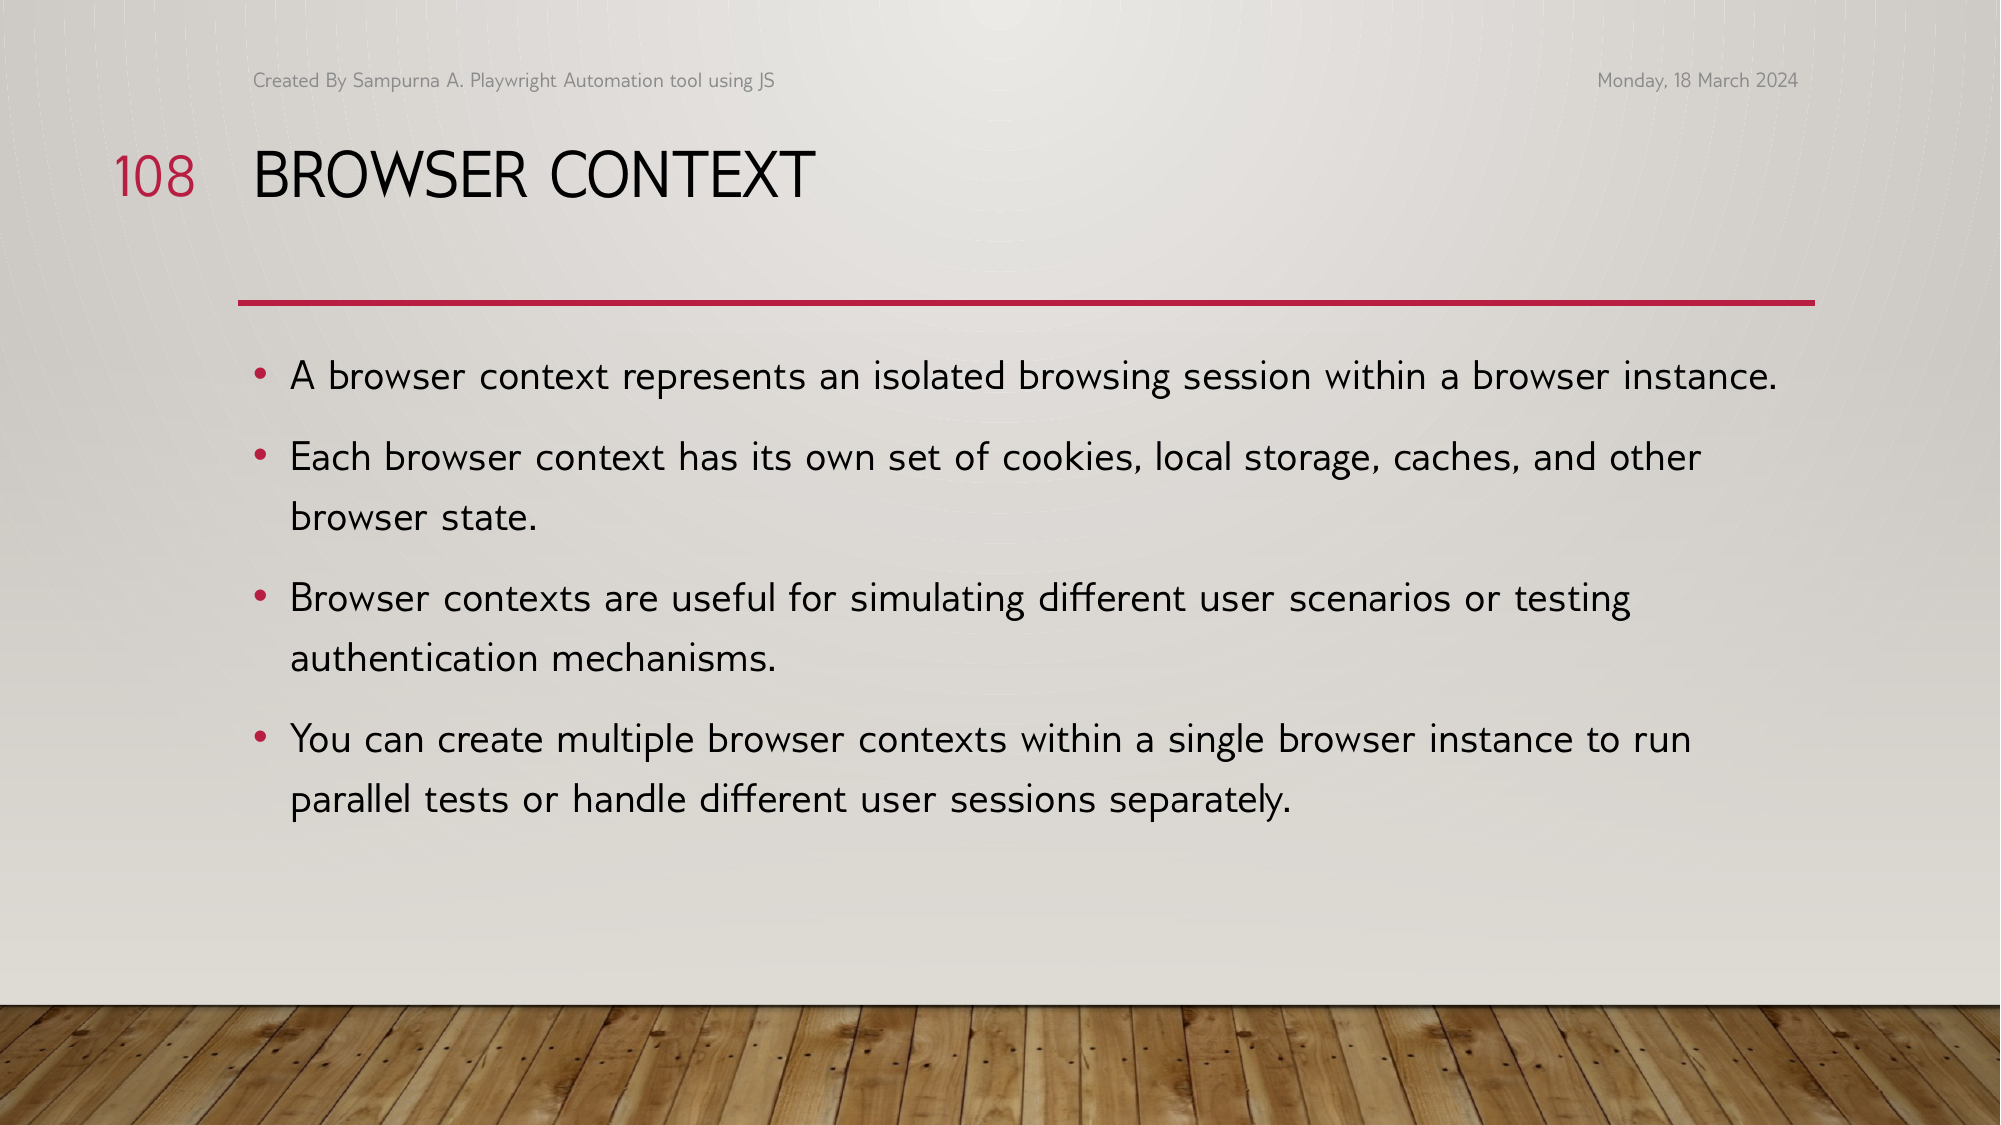

Created By Sampurna A. Playwright Automation tool using JS
Monday, 18 March 2024
108
# Browser Context
A browser context represents an isolated browsing session within a browser instance.
Each browser context has its own set of cookies, local storage, caches, and other browser state.
Browser contexts are useful for simulating different user scenarios or testing authentication mechanisms.
You can create multiple browser contexts within a single browser instance to run parallel tests or handle different user sessions separately.